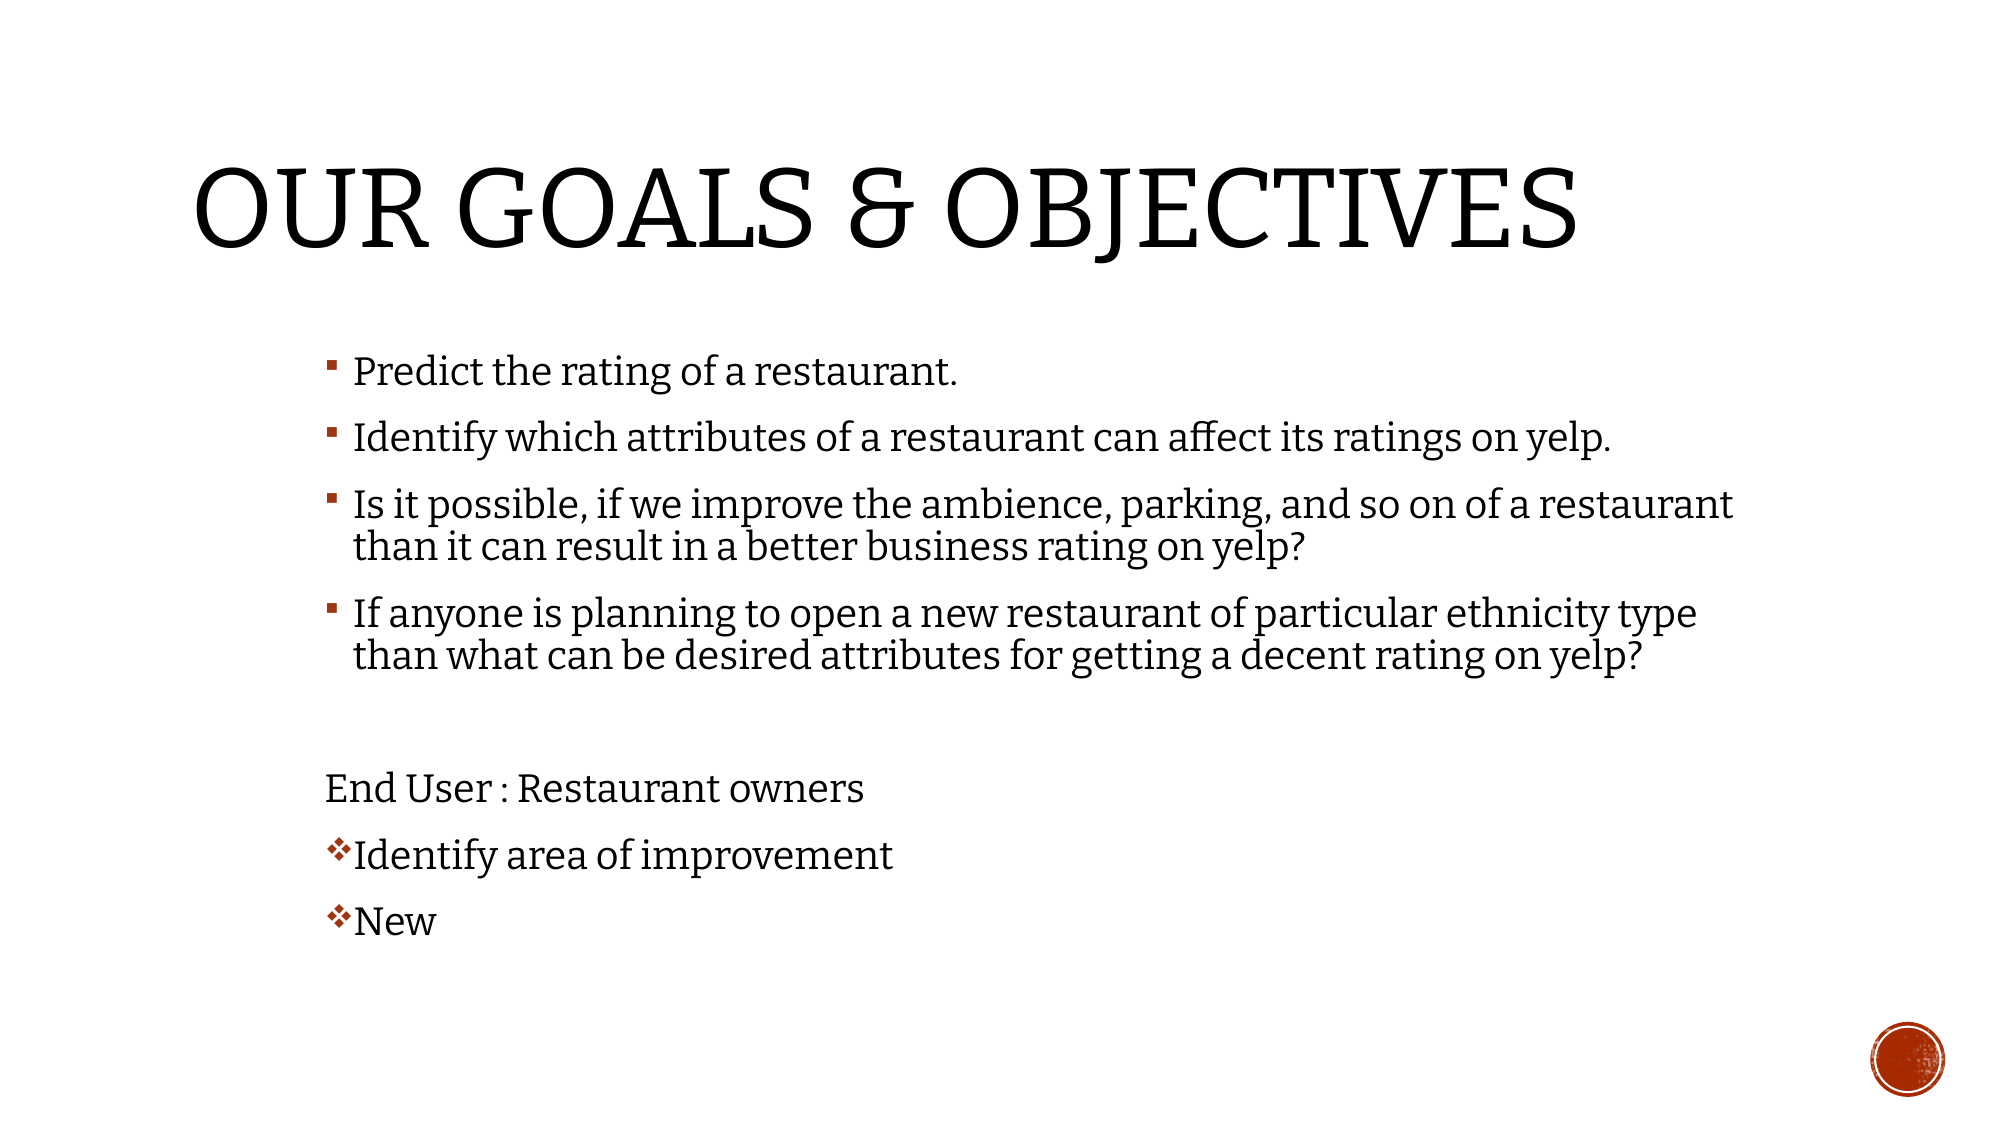

# Our Goals & Objectives
Predict the rating of a restaurant.
Identify which attributes of a restaurant can affect its ratings on yelp.
Is it possible, if we improve the ambience, parking, and so on of a restaurant than it can result in a better business rating on yelp?
If anyone is planning to open a new restaurant of particular ethnicity type than what can be desired attributes for getting a decent rating on yelp?

End User : Restaurant owners
Identify area of improvement
New